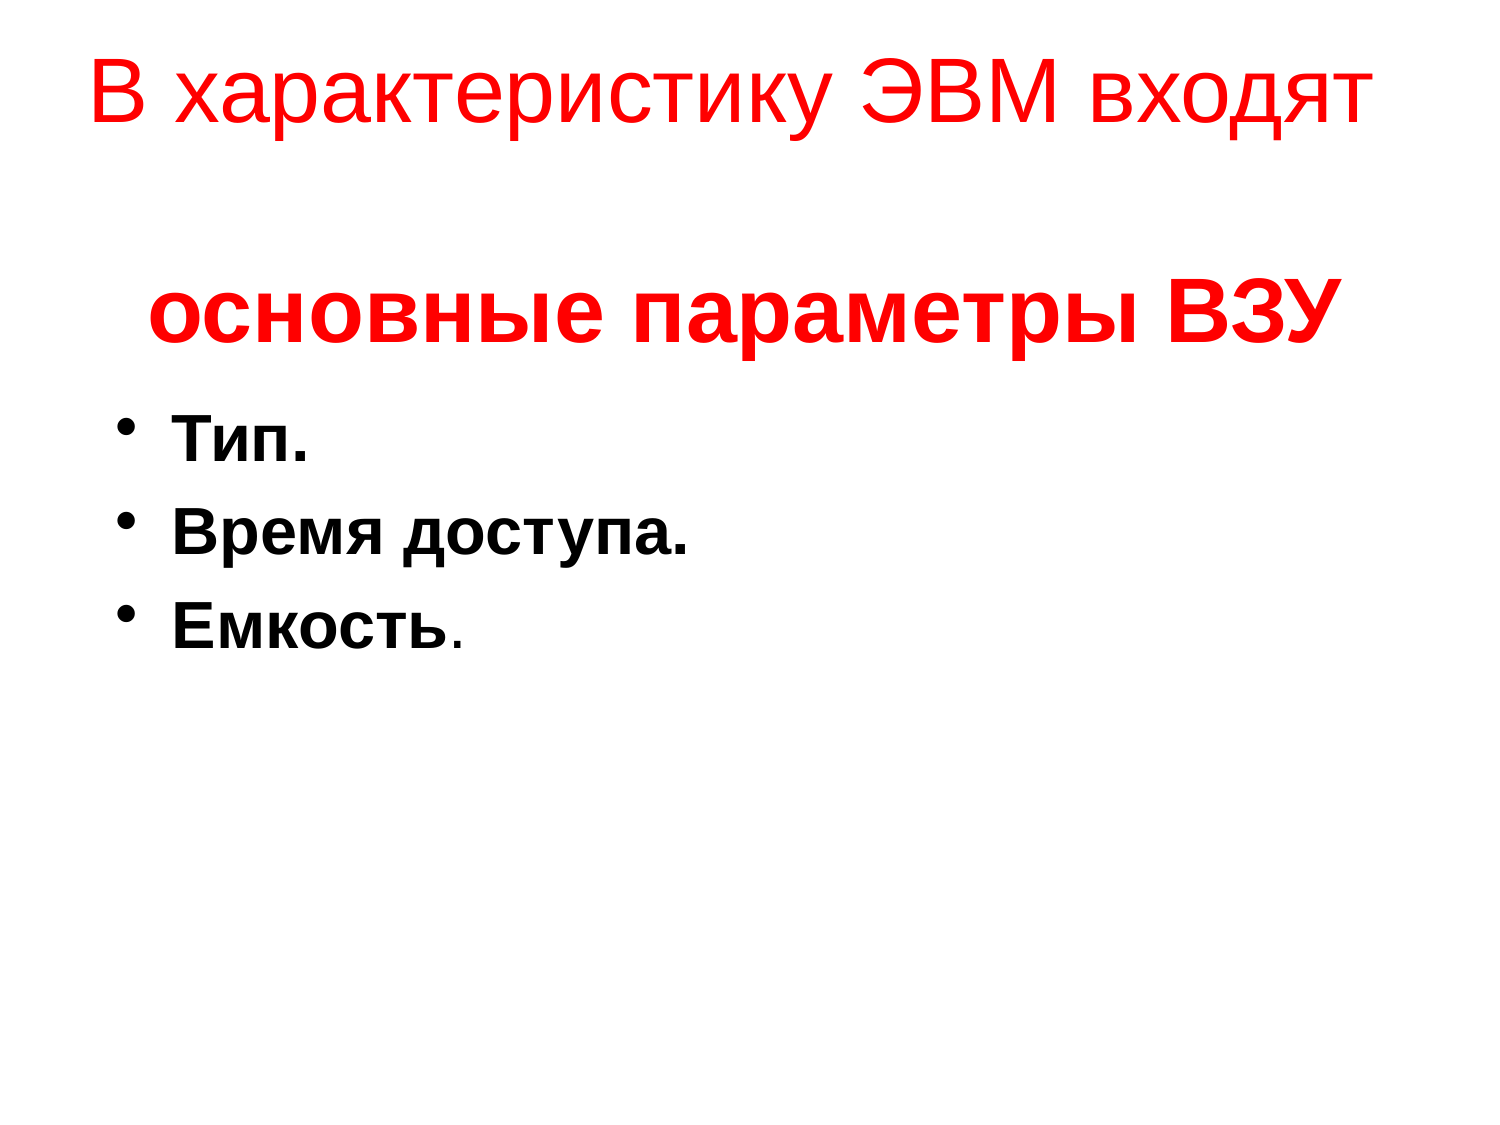

# В характеристику ЭВМ входят основные параметры ВЗУ
Тип.
Время доступа.
Емкость.